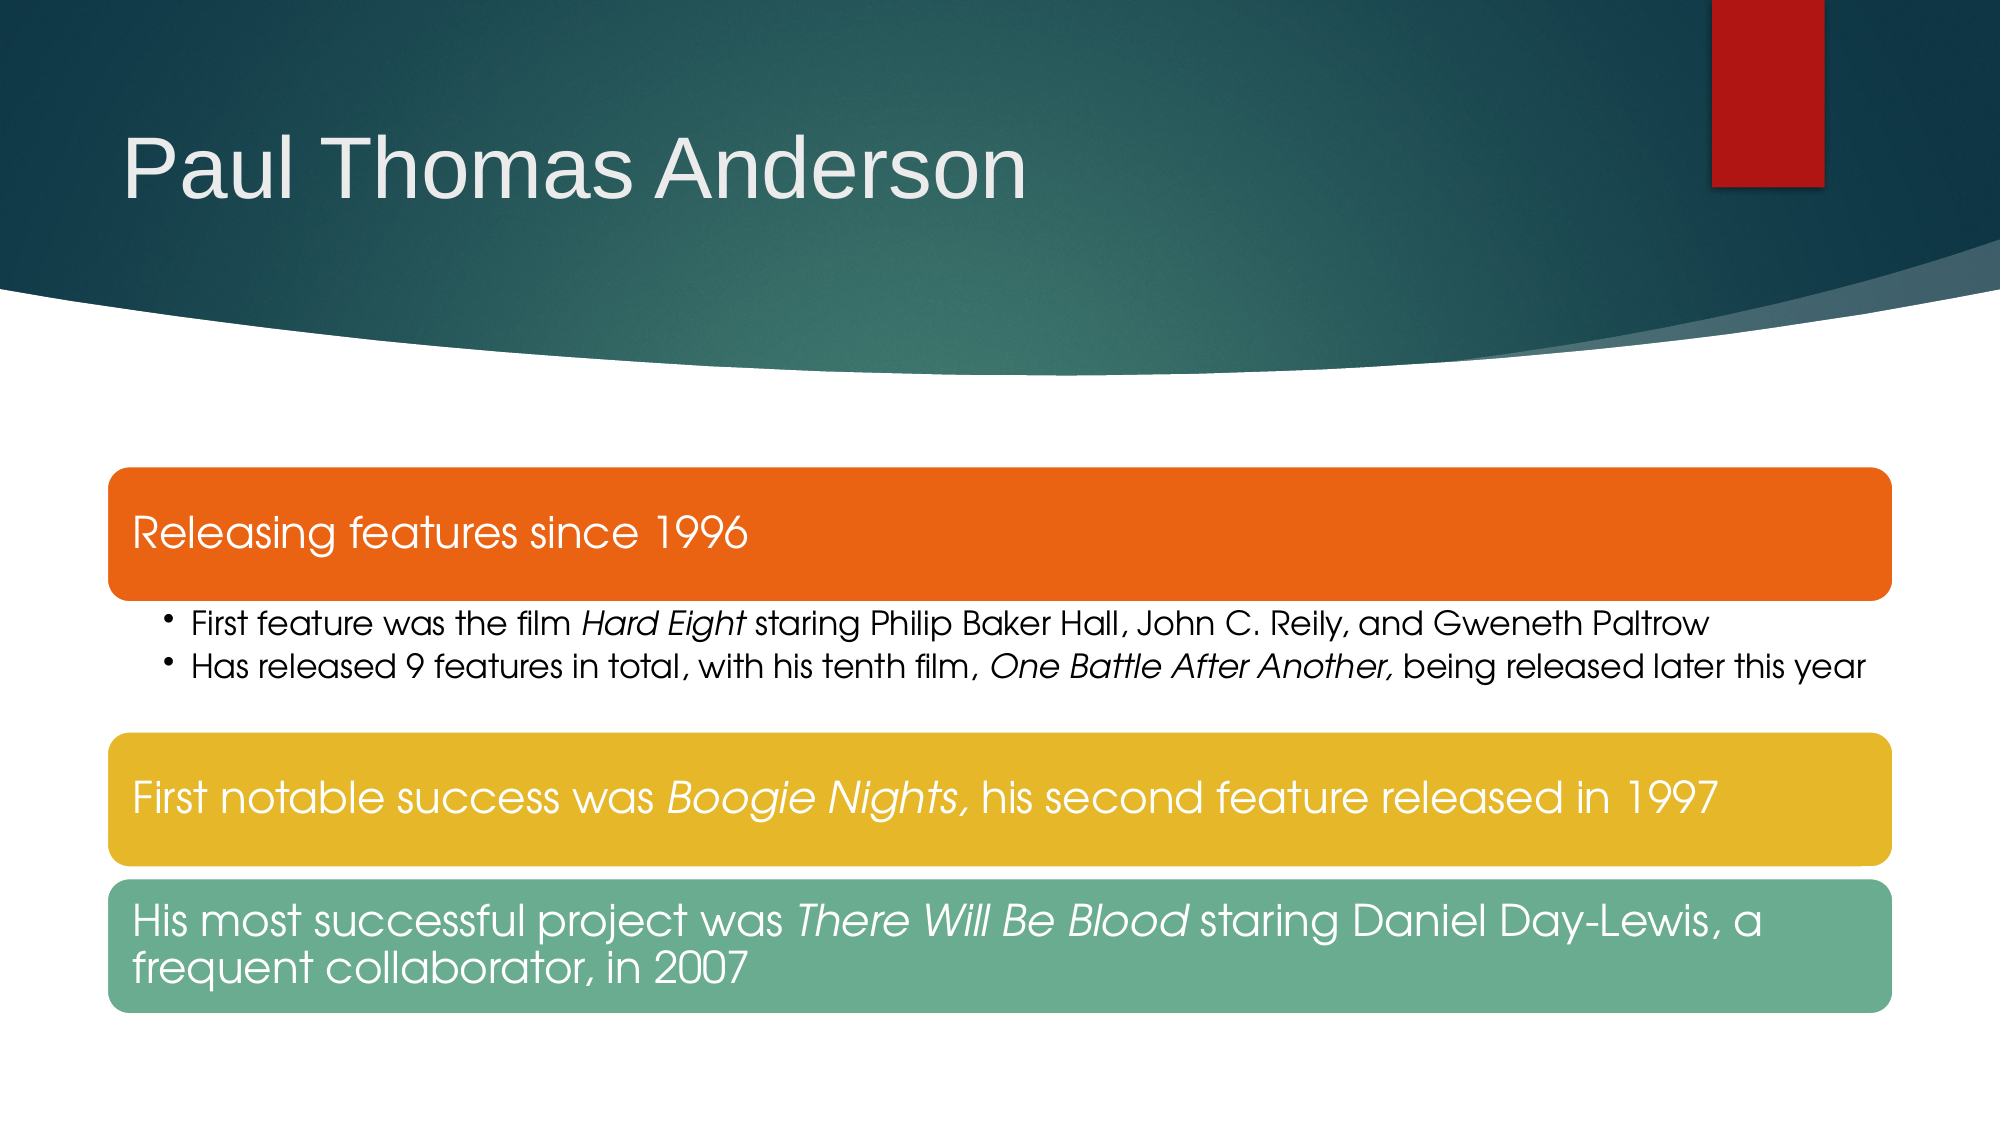

# Paul Thomas Anderson

Releasing features since 1996
First feature was the film Hard Eight staring Philip Baker Hall, John C. Reily, and Gweneth Paltrow
Has released 9 features in total, with his tenth film, One Battle After Another, being released later this year
First notable success was Boogie Nights, his second feature released in 1997
His most successful project was There Will Be Blood staring Daniel Day-Lewis, a frequent collaborator, in 2007